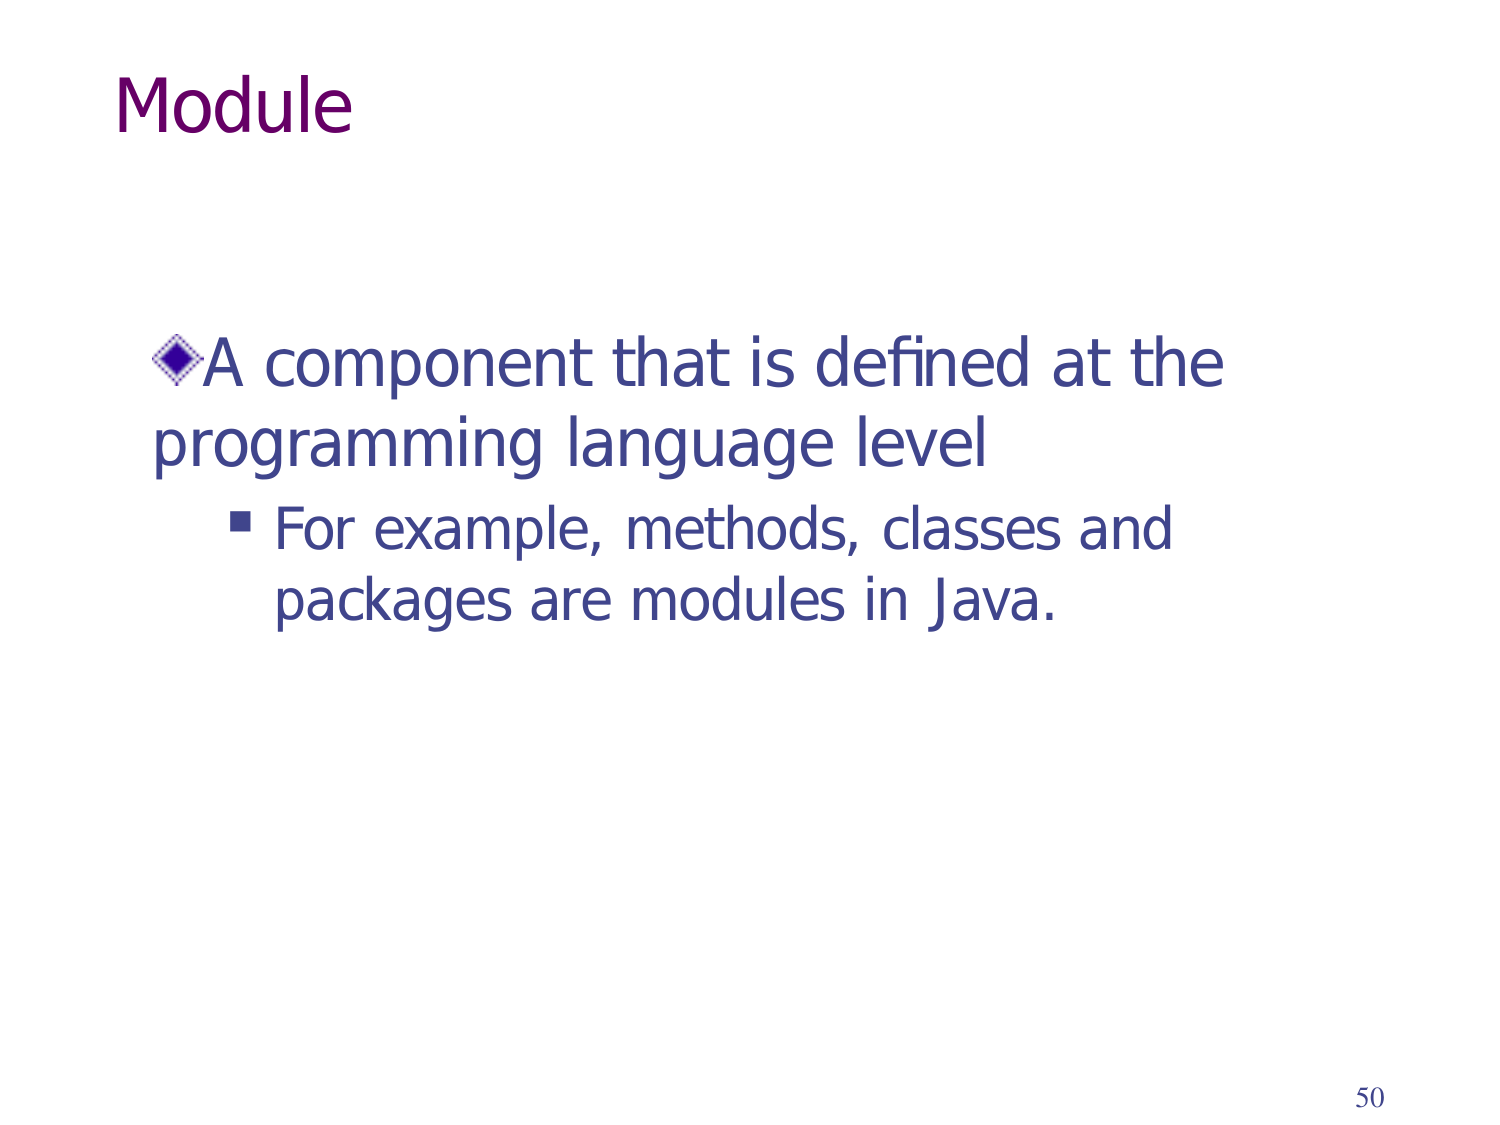

# Module
A component that is defined at the programming language level
For example, methods, classes and packages are modules in Java.
50